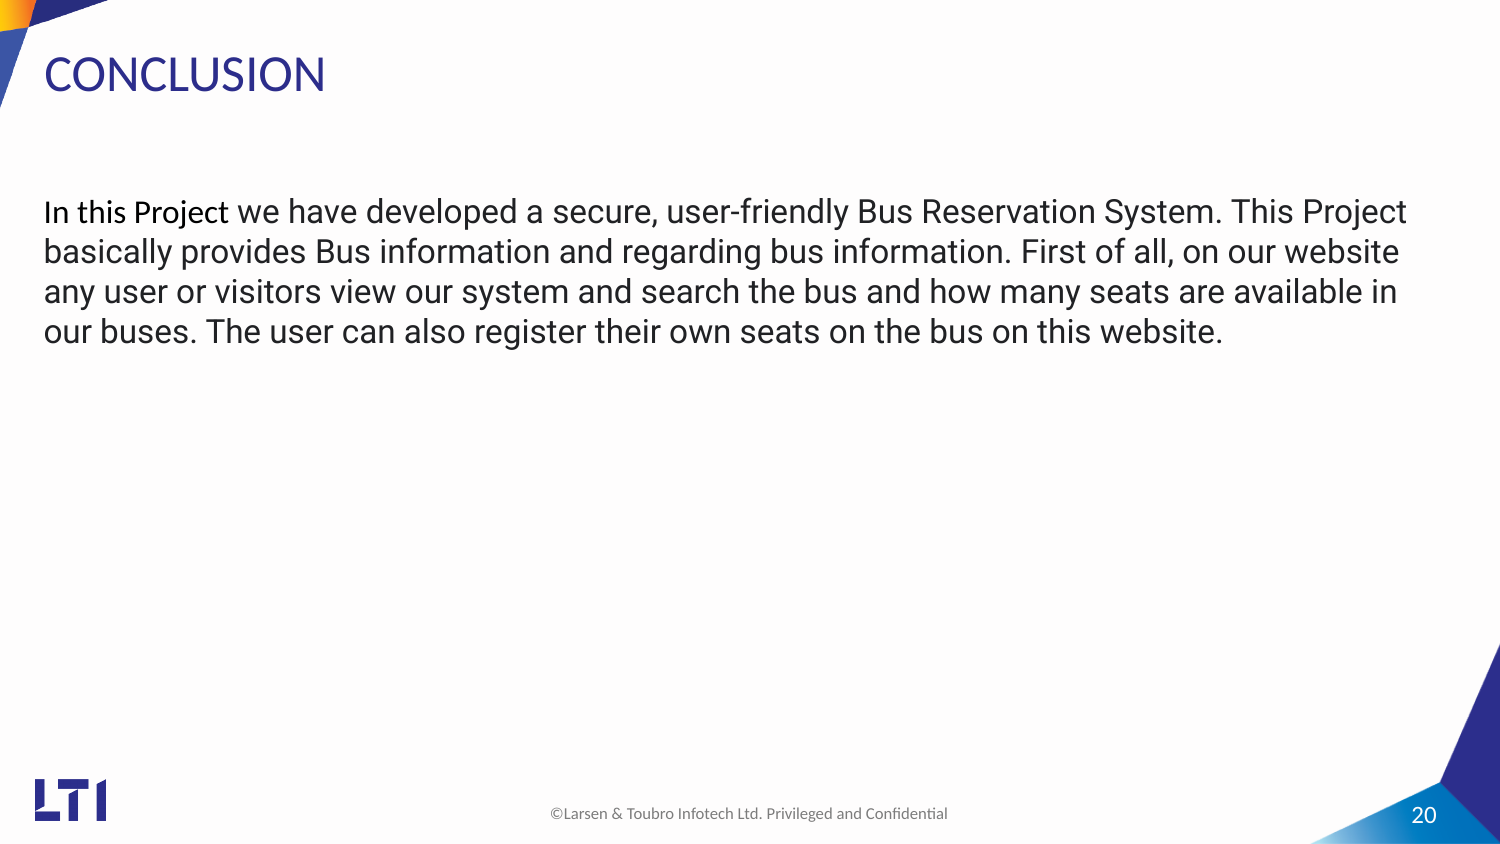

# CONCLUSION
In this Project we have developed a secure, user-friendly Bus Reservation System. This Project basically provides Bus information and regarding bus information. First of all, on our website any user or visitors view our system and search the bus and how many seats are available in our buses. The user can also register their own seats on the bus on this website.